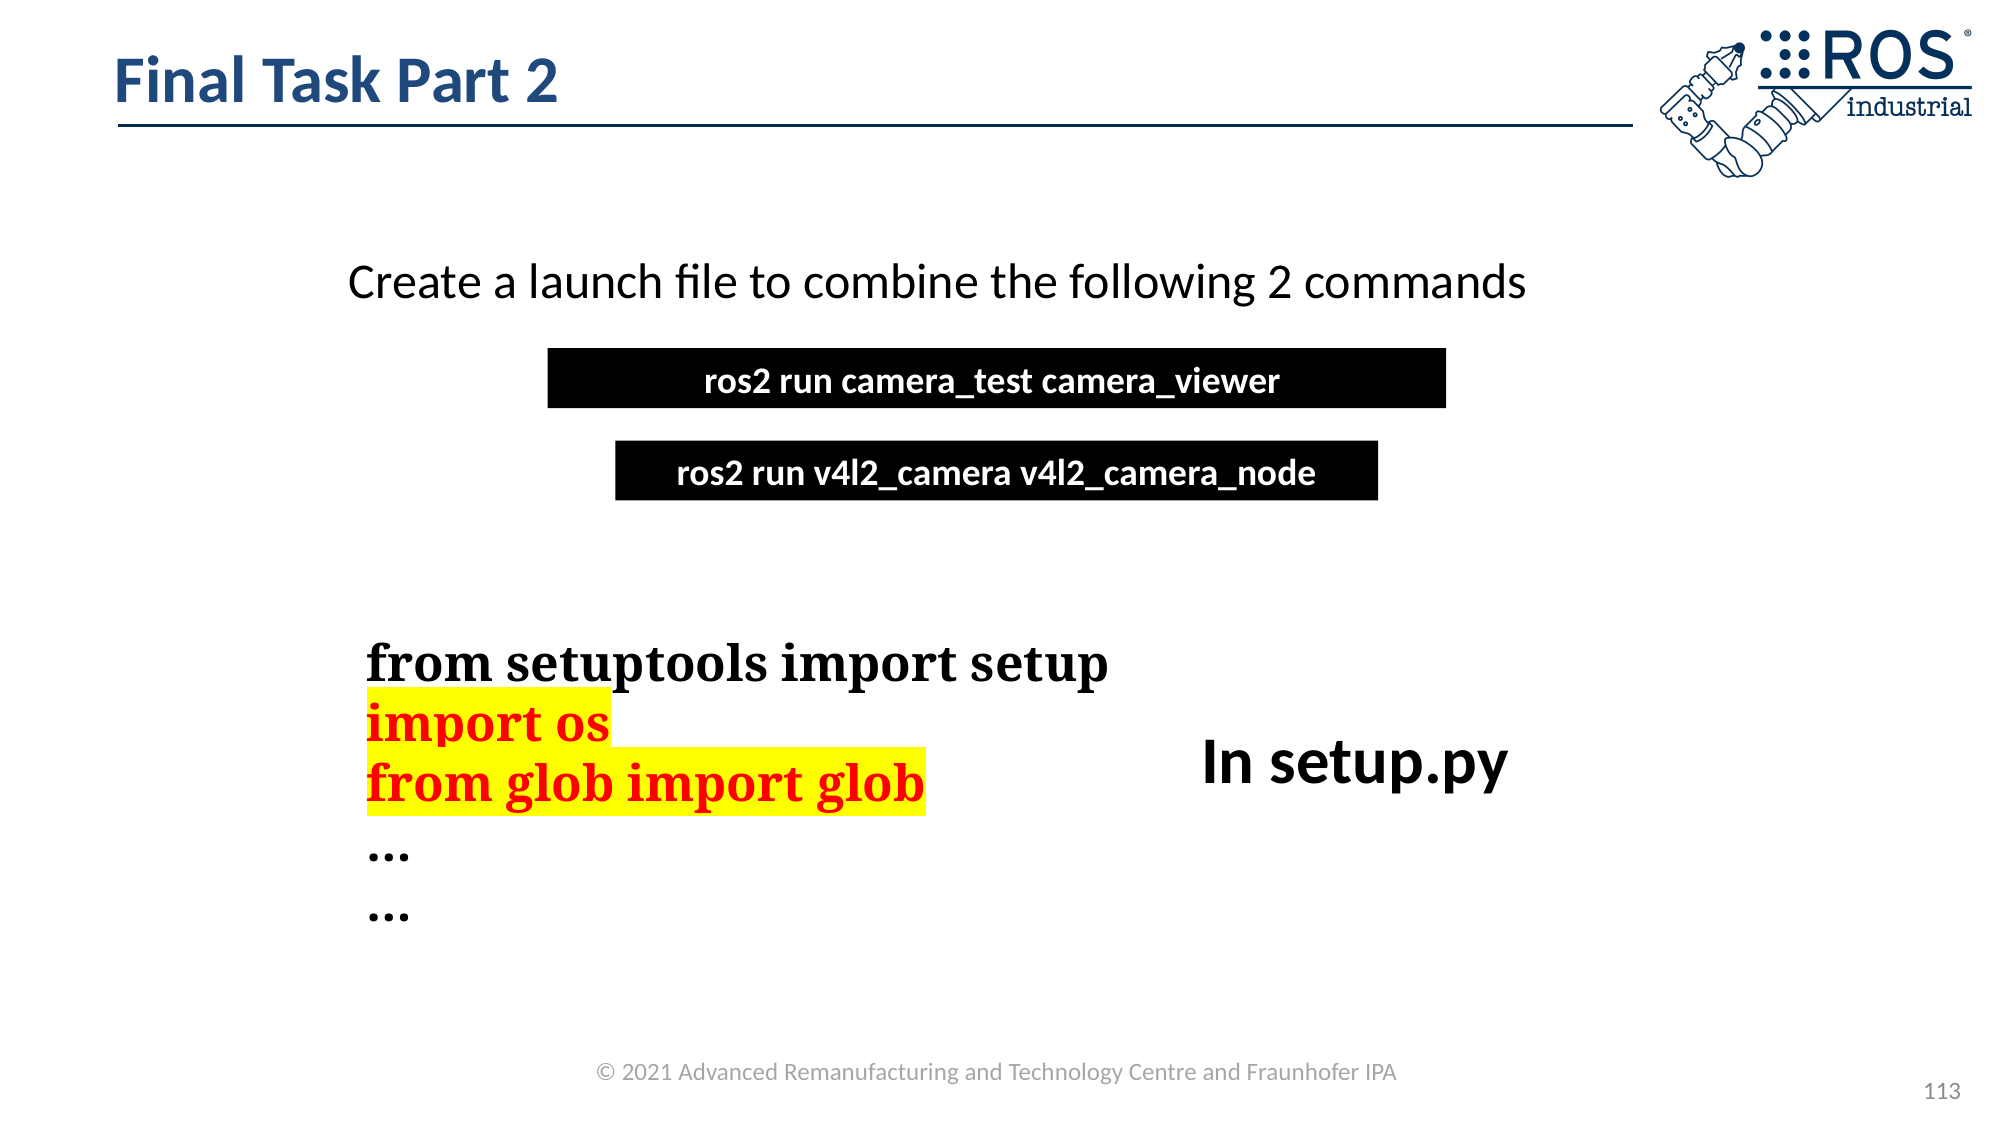

# Final Task Part 2
Create a launch file to combine the following 2 commands
ros2 run camera_test camera_viewer
ros2 run v4l2_camera v4l2_camera_node
from setuptools import setup
import os
from glob import glob
…
…
In setup.py
113